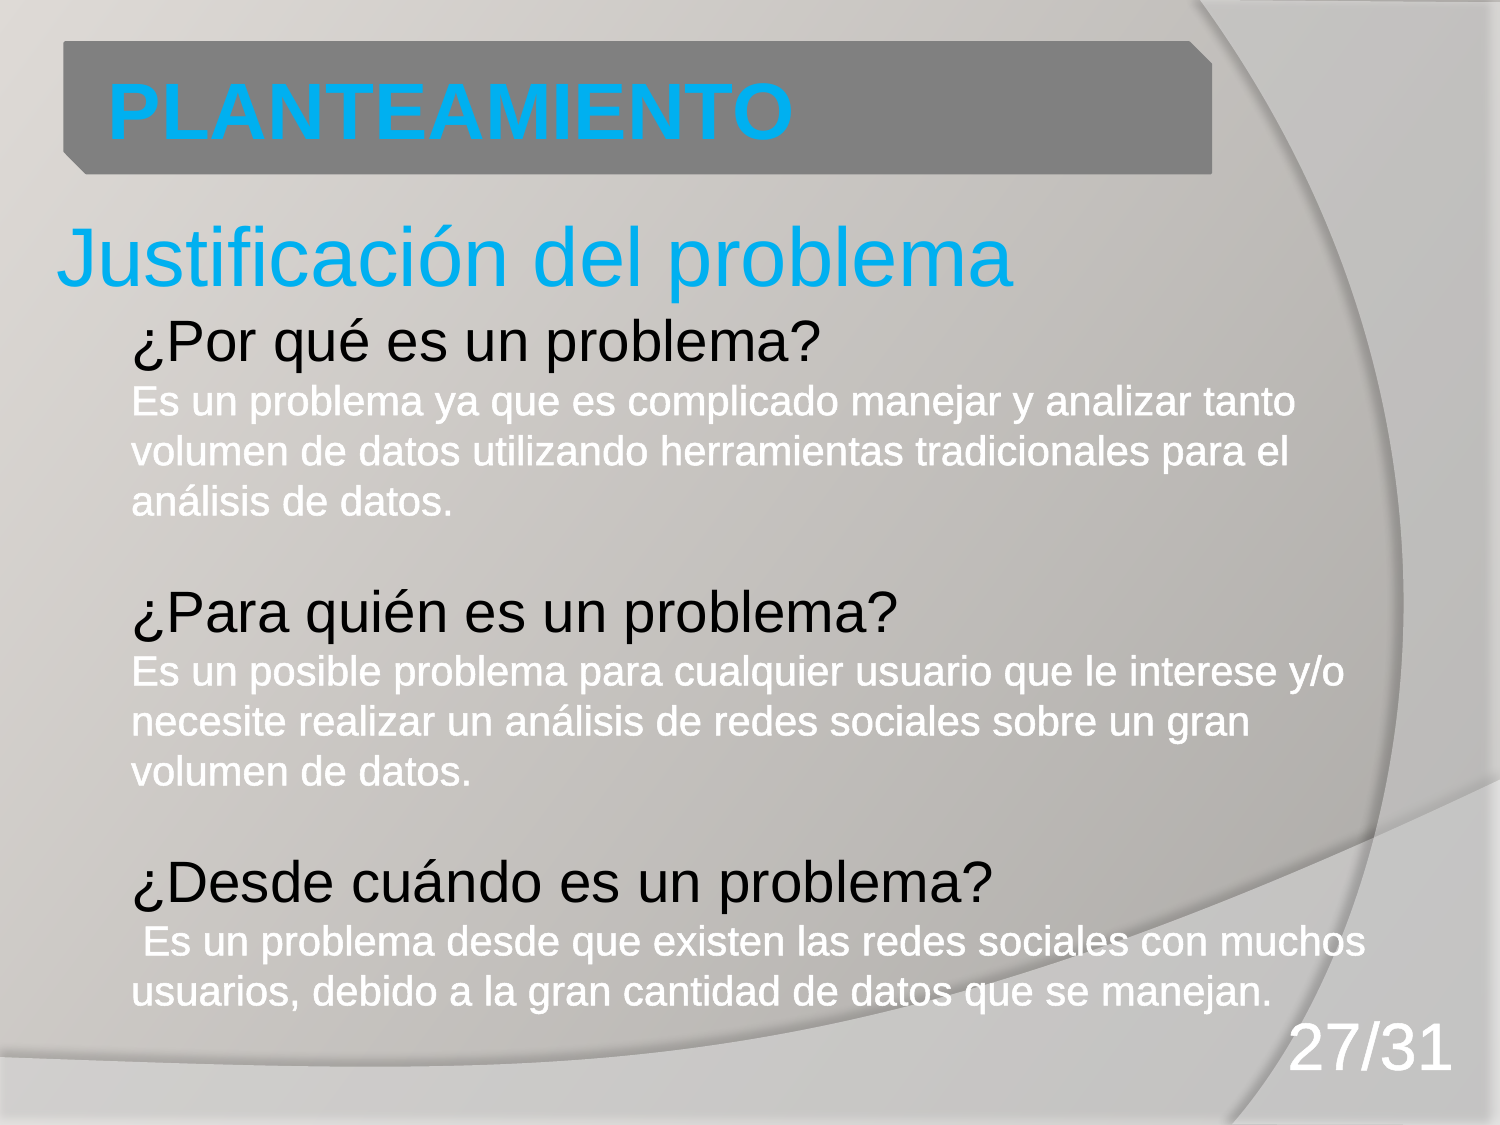

# PLANTEAMIENTO
Justificación del problema
¿Por qué es un problema?
Es un problema ya que es complicado manejar y analizar tanto volumen de datos utilizando herramientas tradicionales para el análisis de datos.

¿Para quién es un problema?
Es un posible problema para cualquier usuario que le interese y/o necesite realizar un análisis de redes sociales sobre un gran volumen de datos.

¿Desde cuándo es un problema?
 Es un problema desde que existen las redes sociales con muchos usuarios, debido a la gran cantidad de datos que se manejan.
27/31